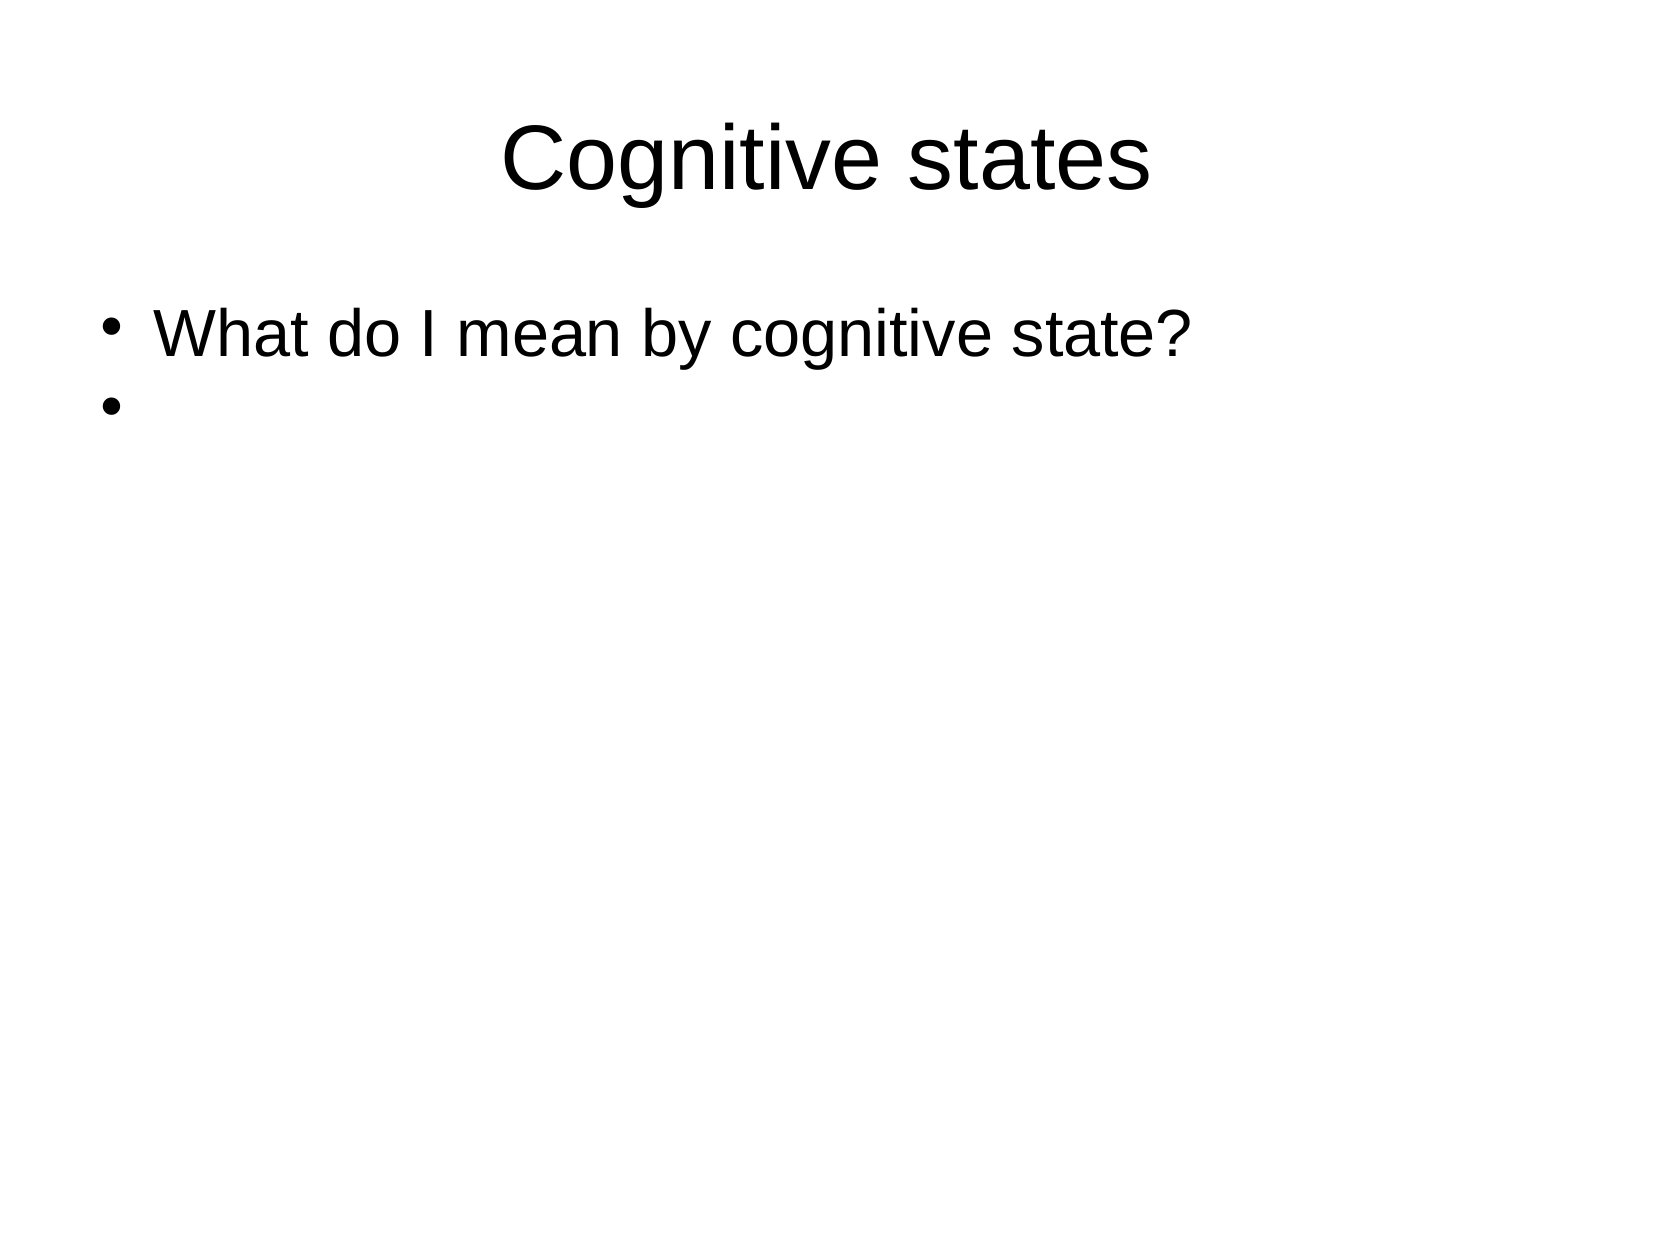

Cognitive states
What do I mean by cognitive state?